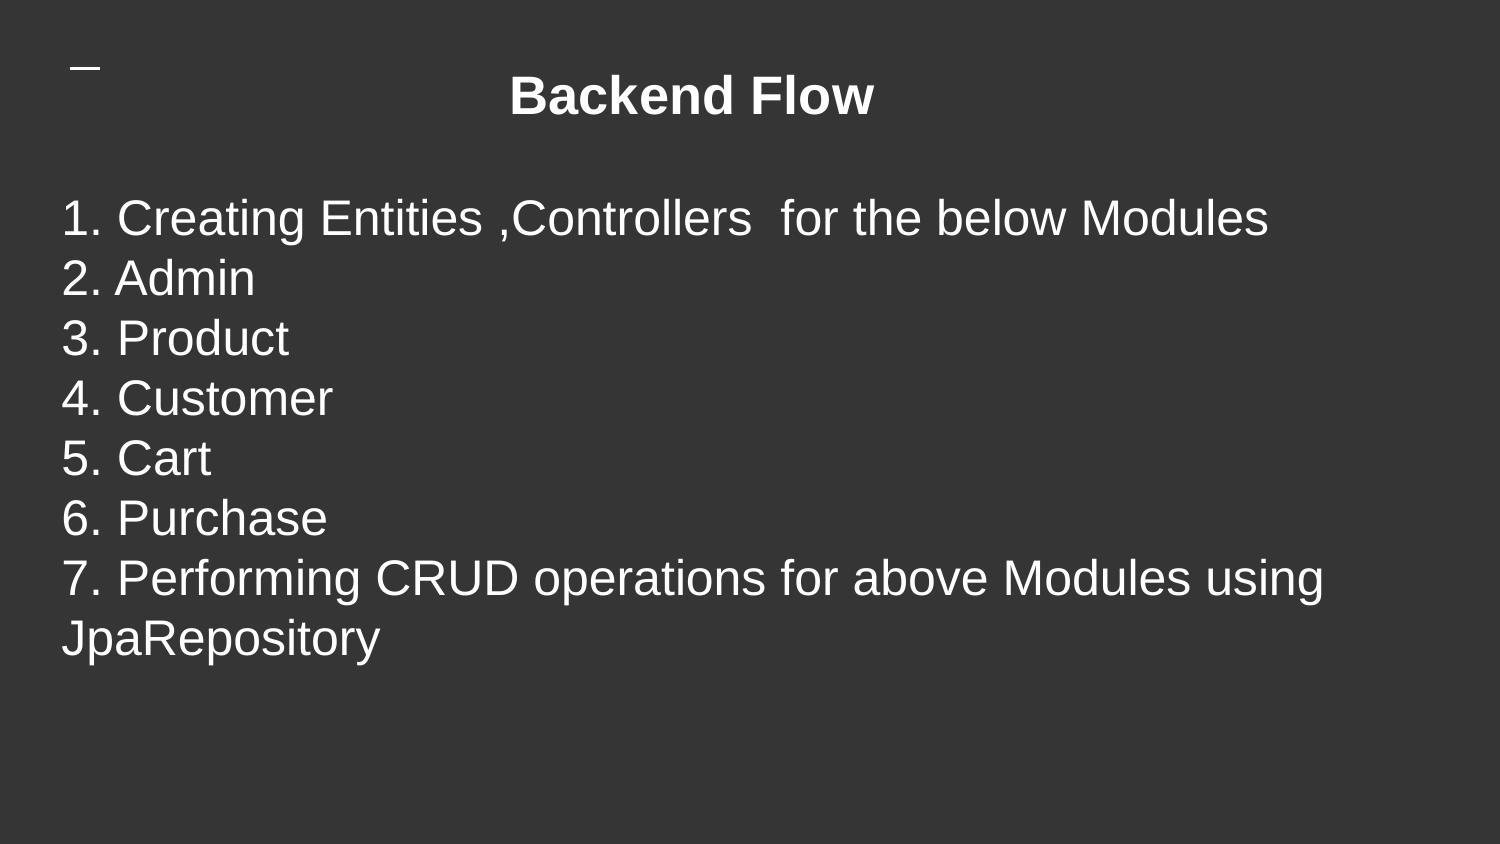

# Backend Flow

1. Creating Entities ,Controllers  for the below Modules
2. Admin
3. Product
4. Customer
5. Cart
6. Purchase
7. Performing CRUD operations for above Modules using JpaRepository